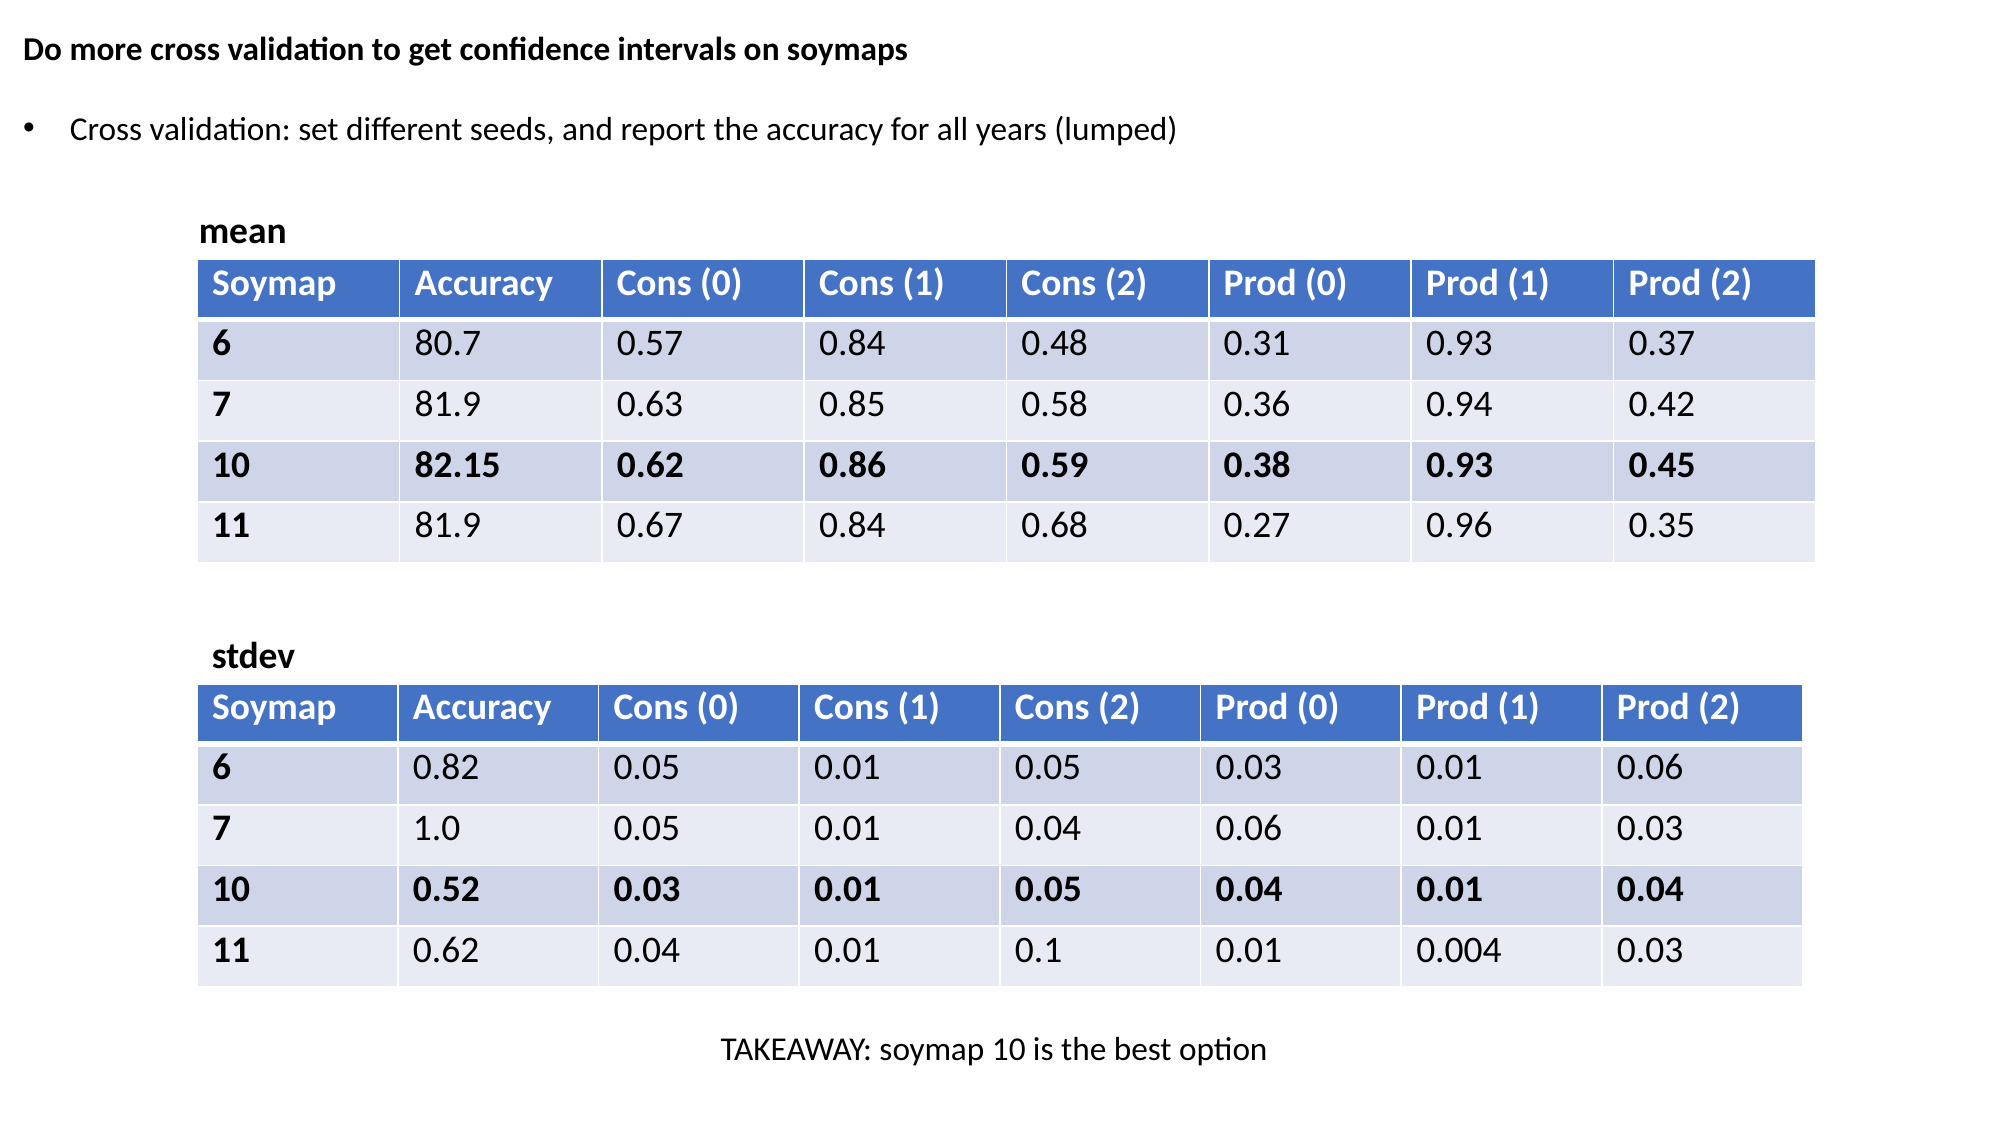

Do more cross validation to get confidence intervals on soymaps

Cross validation: set different seeds, and report the accuracy for all years (lumped)
mean
| Soymap | Accuracy | Cons (0) | Cons (1) | Cons (2) | Prod (0) | Prod (1) | Prod (2) |
| --- | --- | --- | --- | --- | --- | --- | --- |
| 6 | 80.7 | 0.57 | 0.84 | 0.48 | 0.31 | 0.93 | 0.37 |
| 7 | 81.9 | 0.63 | 0.85 | 0.58 | 0.36 | 0.94 | 0.42 |
| 10 | 82.15 | 0.62 | 0.86 | 0.59 | 0.38 | 0.93 | 0.45 |
| 11 | 81.9 | 0.67 | 0.84 | 0.68 | 0.27 | 0.96 | 0.35 |
stdev
| Soymap | Accuracy | Cons (0) | Cons (1) | Cons (2) | Prod (0) | Prod (1) | Prod (2) |
| --- | --- | --- | --- | --- | --- | --- | --- |
| 6 | 0.82 | 0.05 | 0.01 | 0.05 | 0.03 | 0.01 | 0.06 |
| 7 | 1.0 | 0.05 | 0.01 | 0.04 | 0.06 | 0.01 | 0.03 |
| 10 | 0.52 | 0.03 | 0.01 | 0.05 | 0.04 | 0.01 | 0.04 |
| 11 | 0.62 | 0.04 | 0.01 | 0.1 | 0.01 | 0.004 | 0.03 |
TAKEAWAY: soymap 10 is the best option